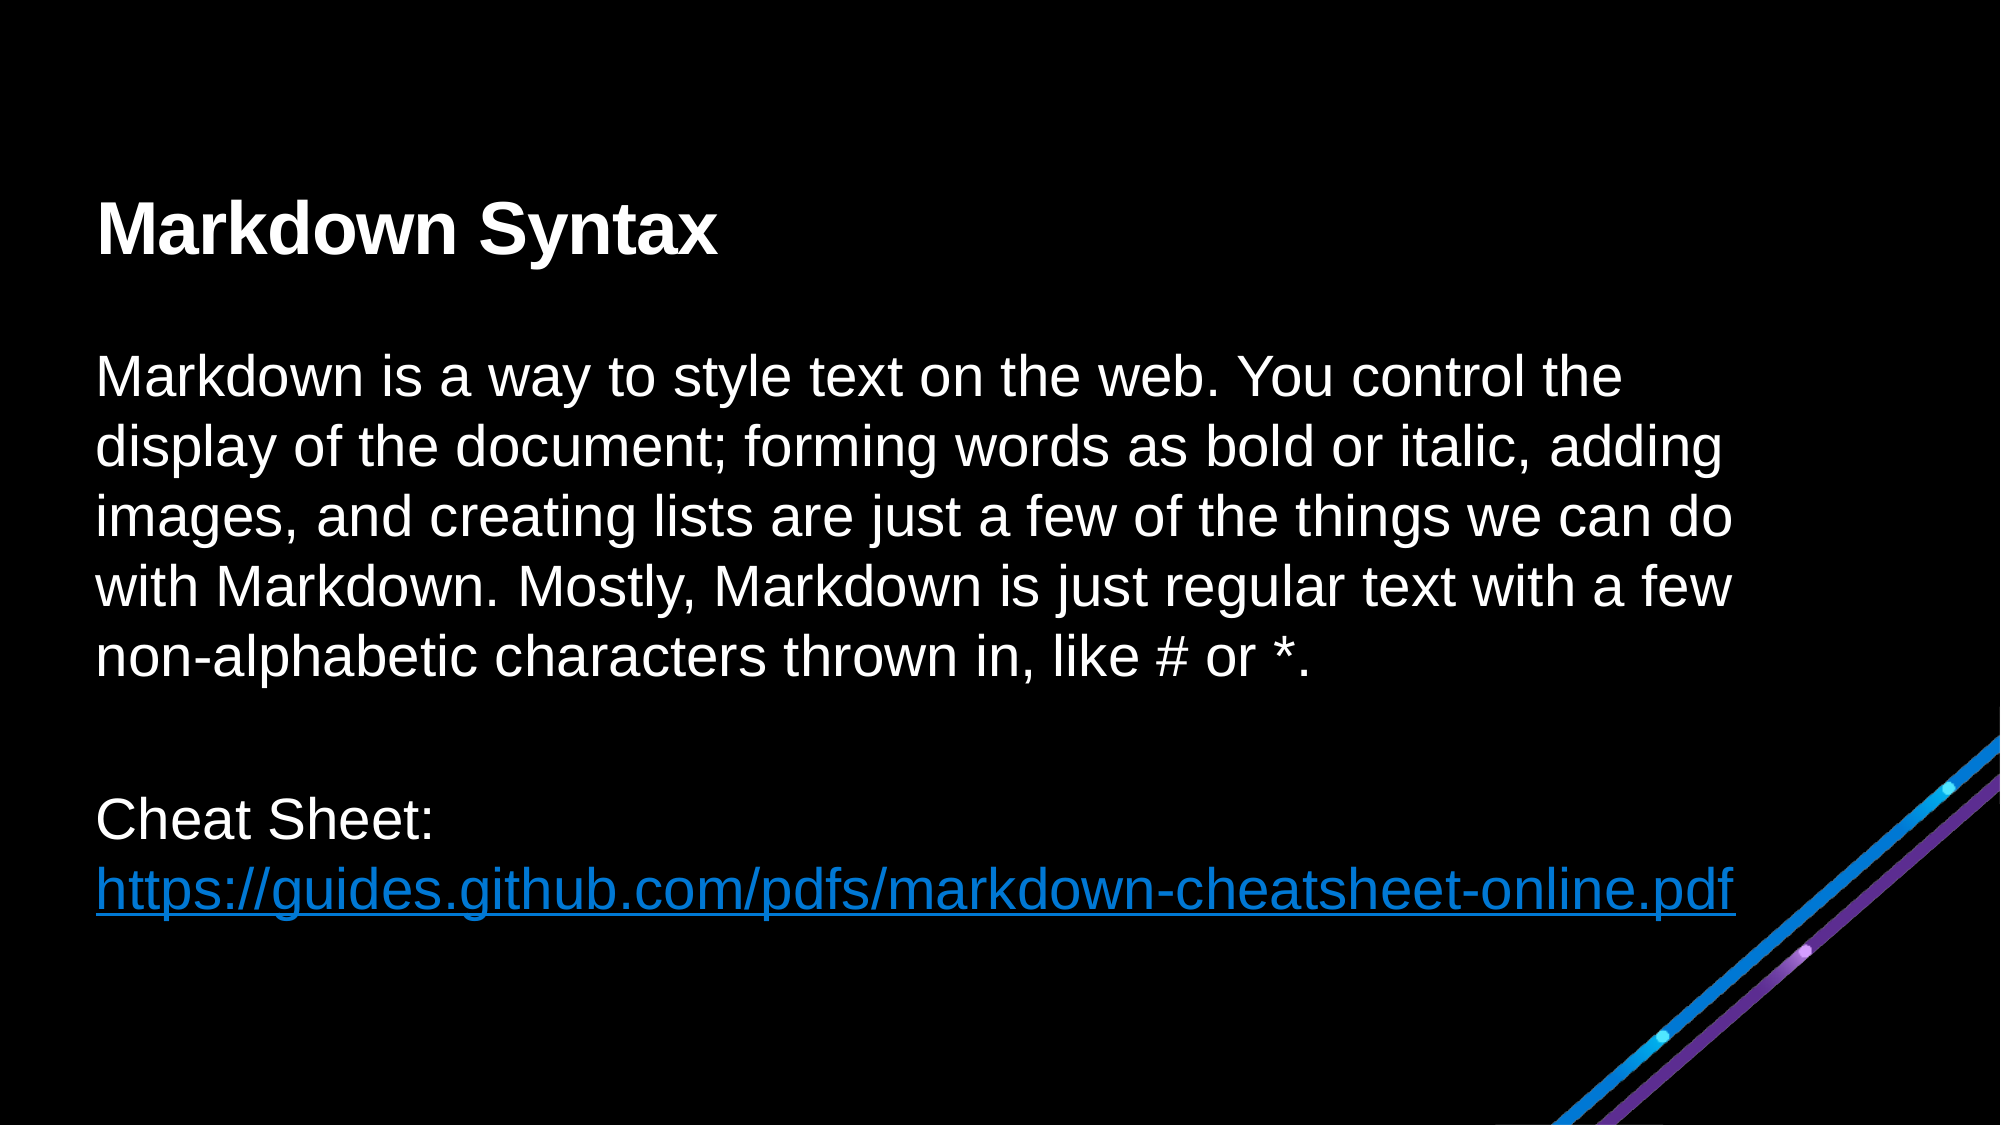

# Markdown Syntax
Markdown is a way to style text on the web. You control the display of the document; forming words as bold or italic, adding images, and creating lists are just a few of the things we can do with Markdown. Mostly, Markdown is just regular text with a few non-alphabetic characters thrown in, like # or *.

Cheat Sheet: https://guides.github.com/pdfs/markdown-cheatsheet-online.pdf